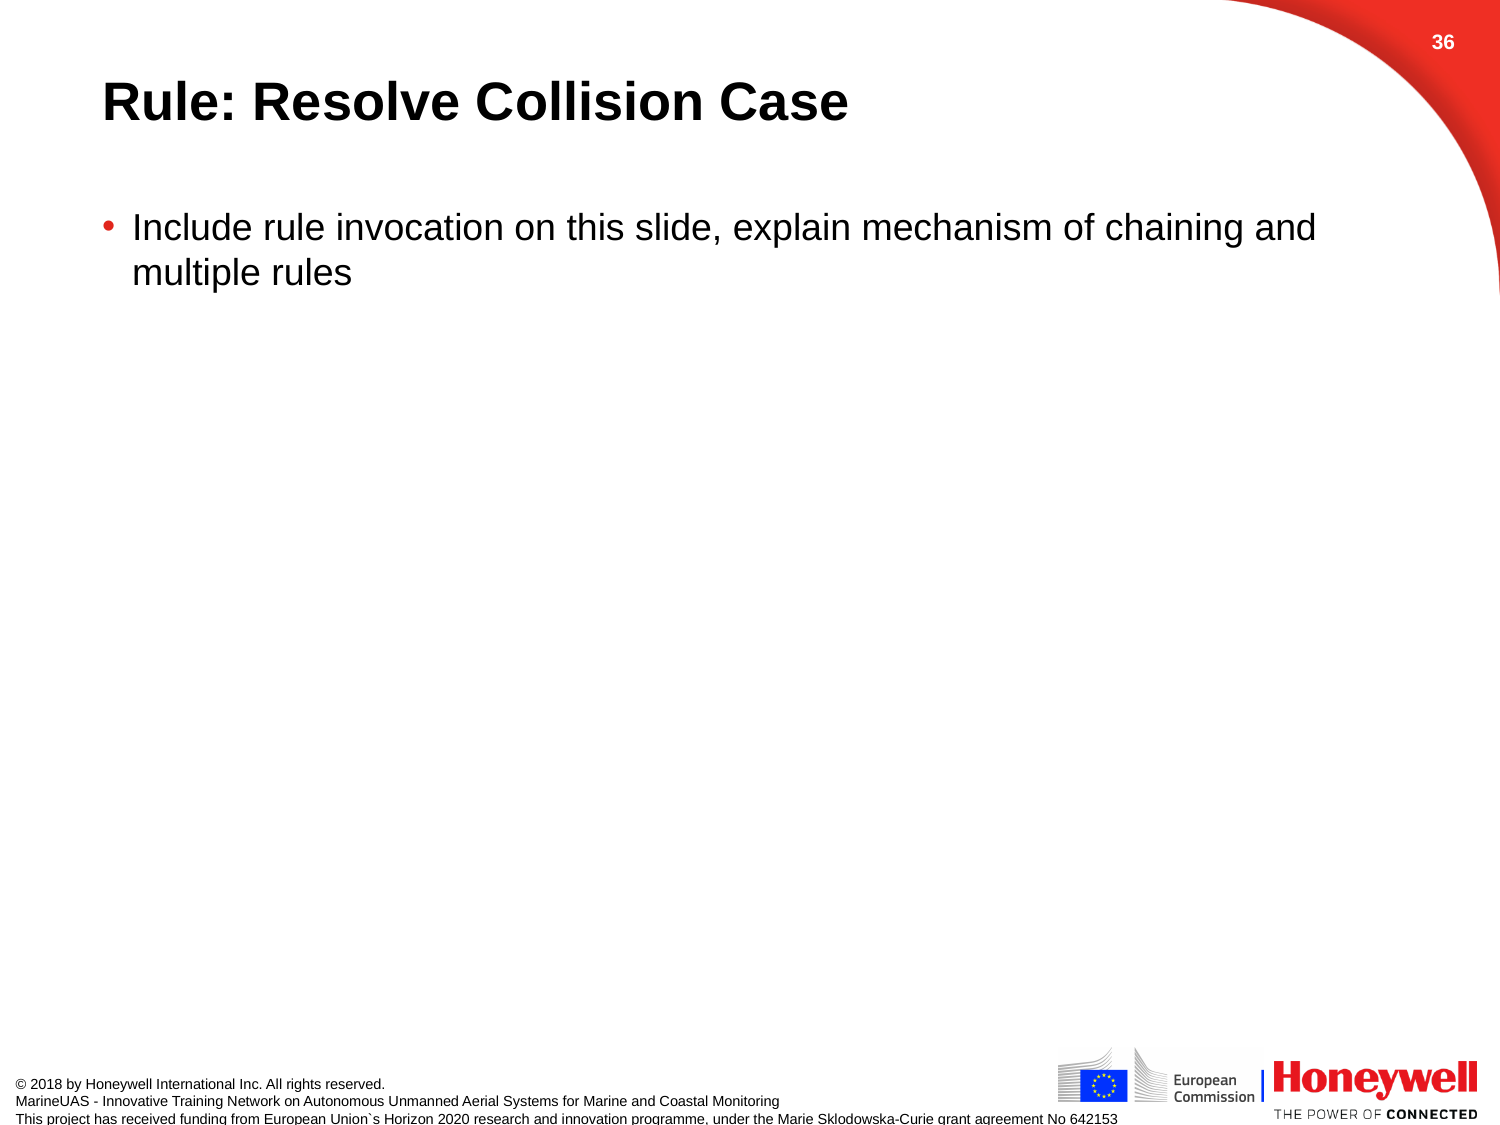

36
# Rule: Resolve Collision Case
Include rule invocation on this slide, explain mechanism of chaining and multiple rules